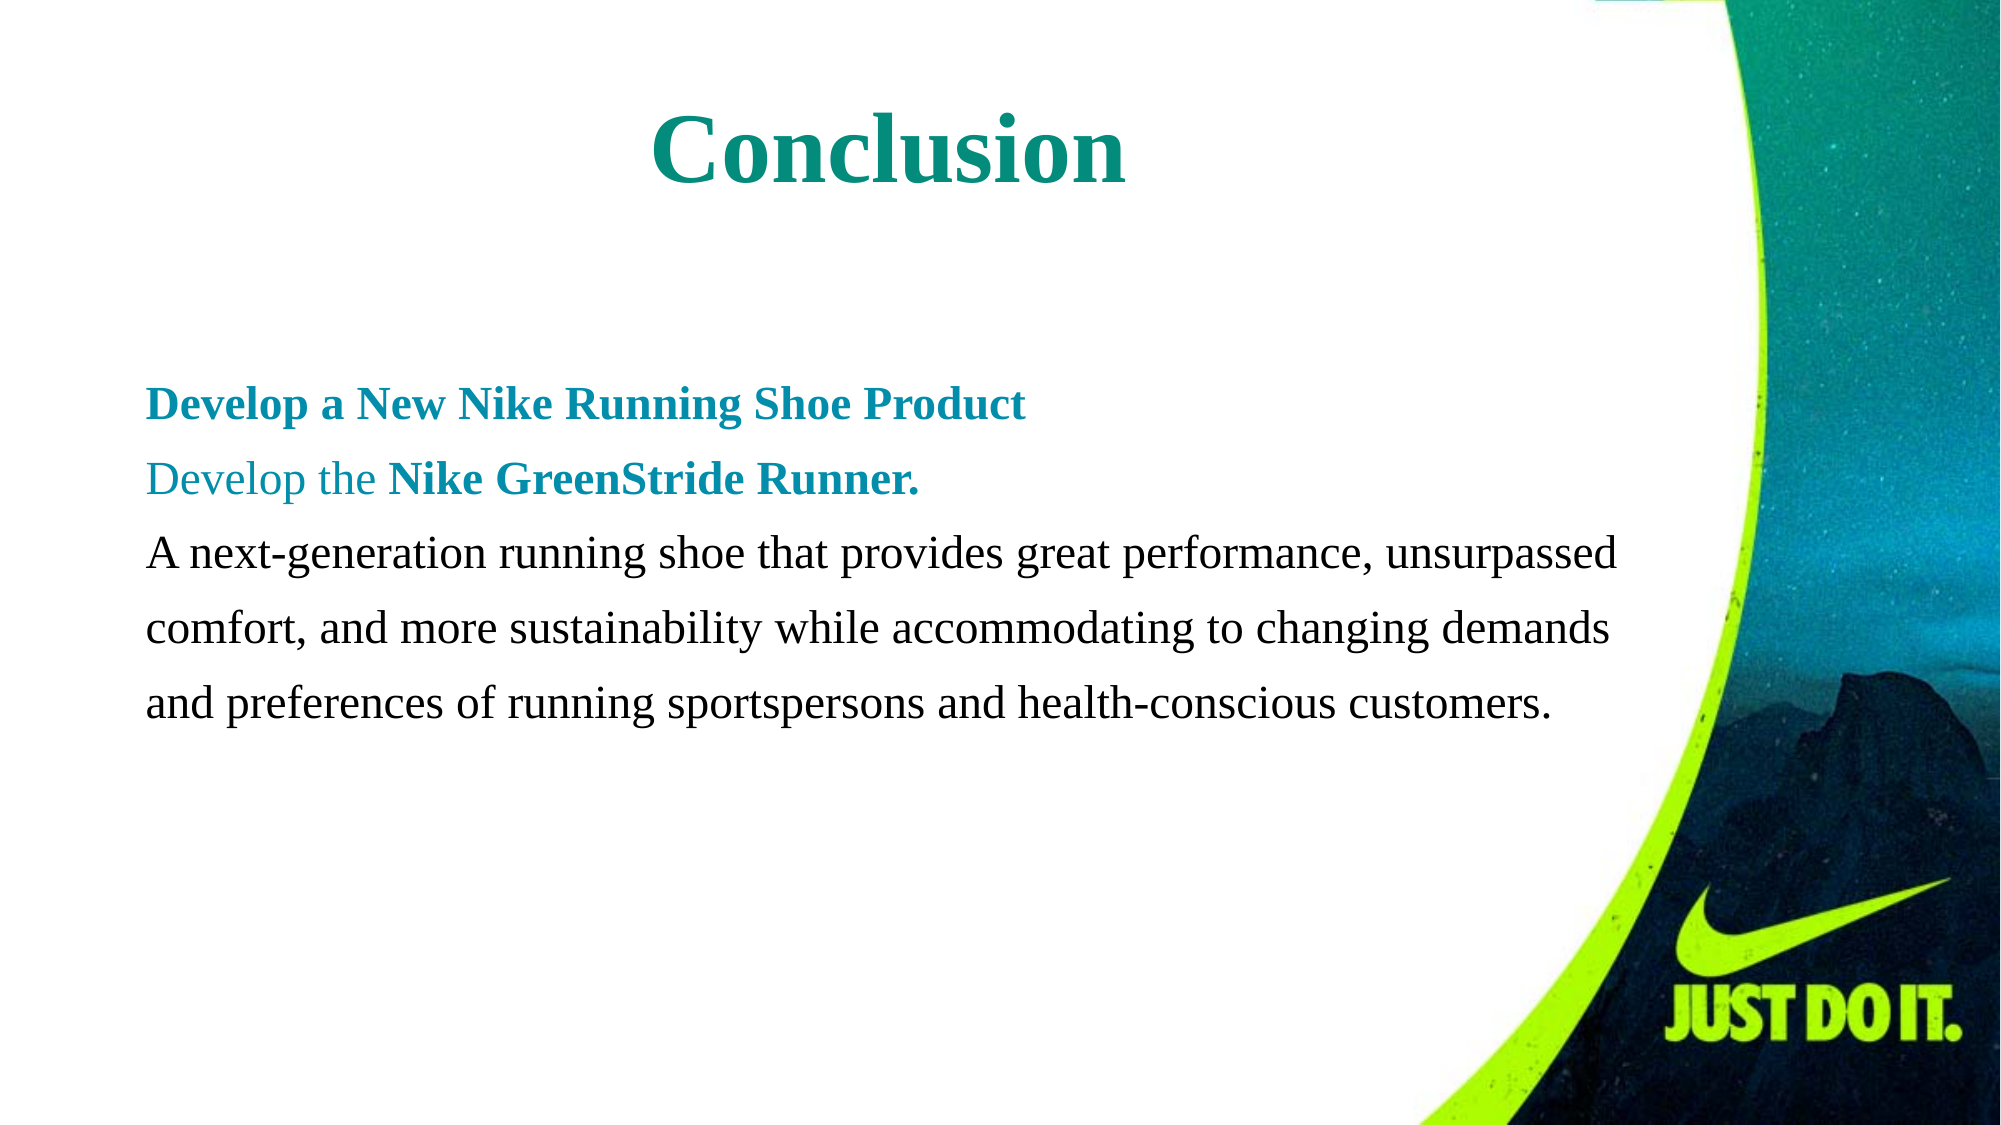

Conclusion
# Develop a New Nike Running Shoe Product Develop the Nike GreenStride Runner. A next-generation running shoe that provides great performance, unsurpassed comfort, and more sustainability while accommodating to changing demands and preferences of running sportspersons and health-conscious customers.